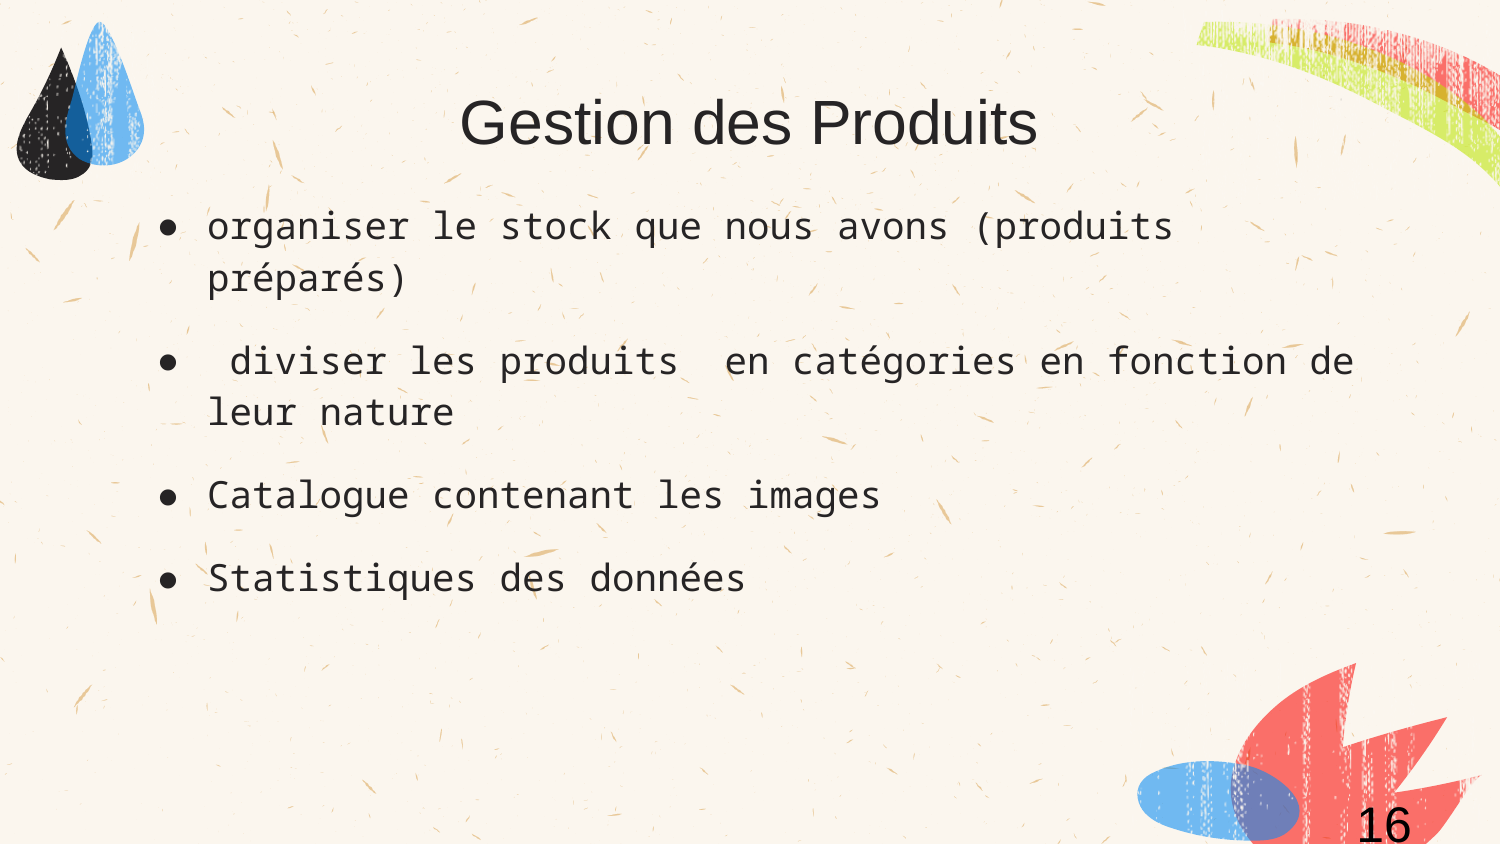

# Gestion des Produits
organiser le stock que nous avons (produits préparés)
 diviser les produits  en catégories en fonction de leur nature
Catalogue contenant les images
Statistiques des données

16